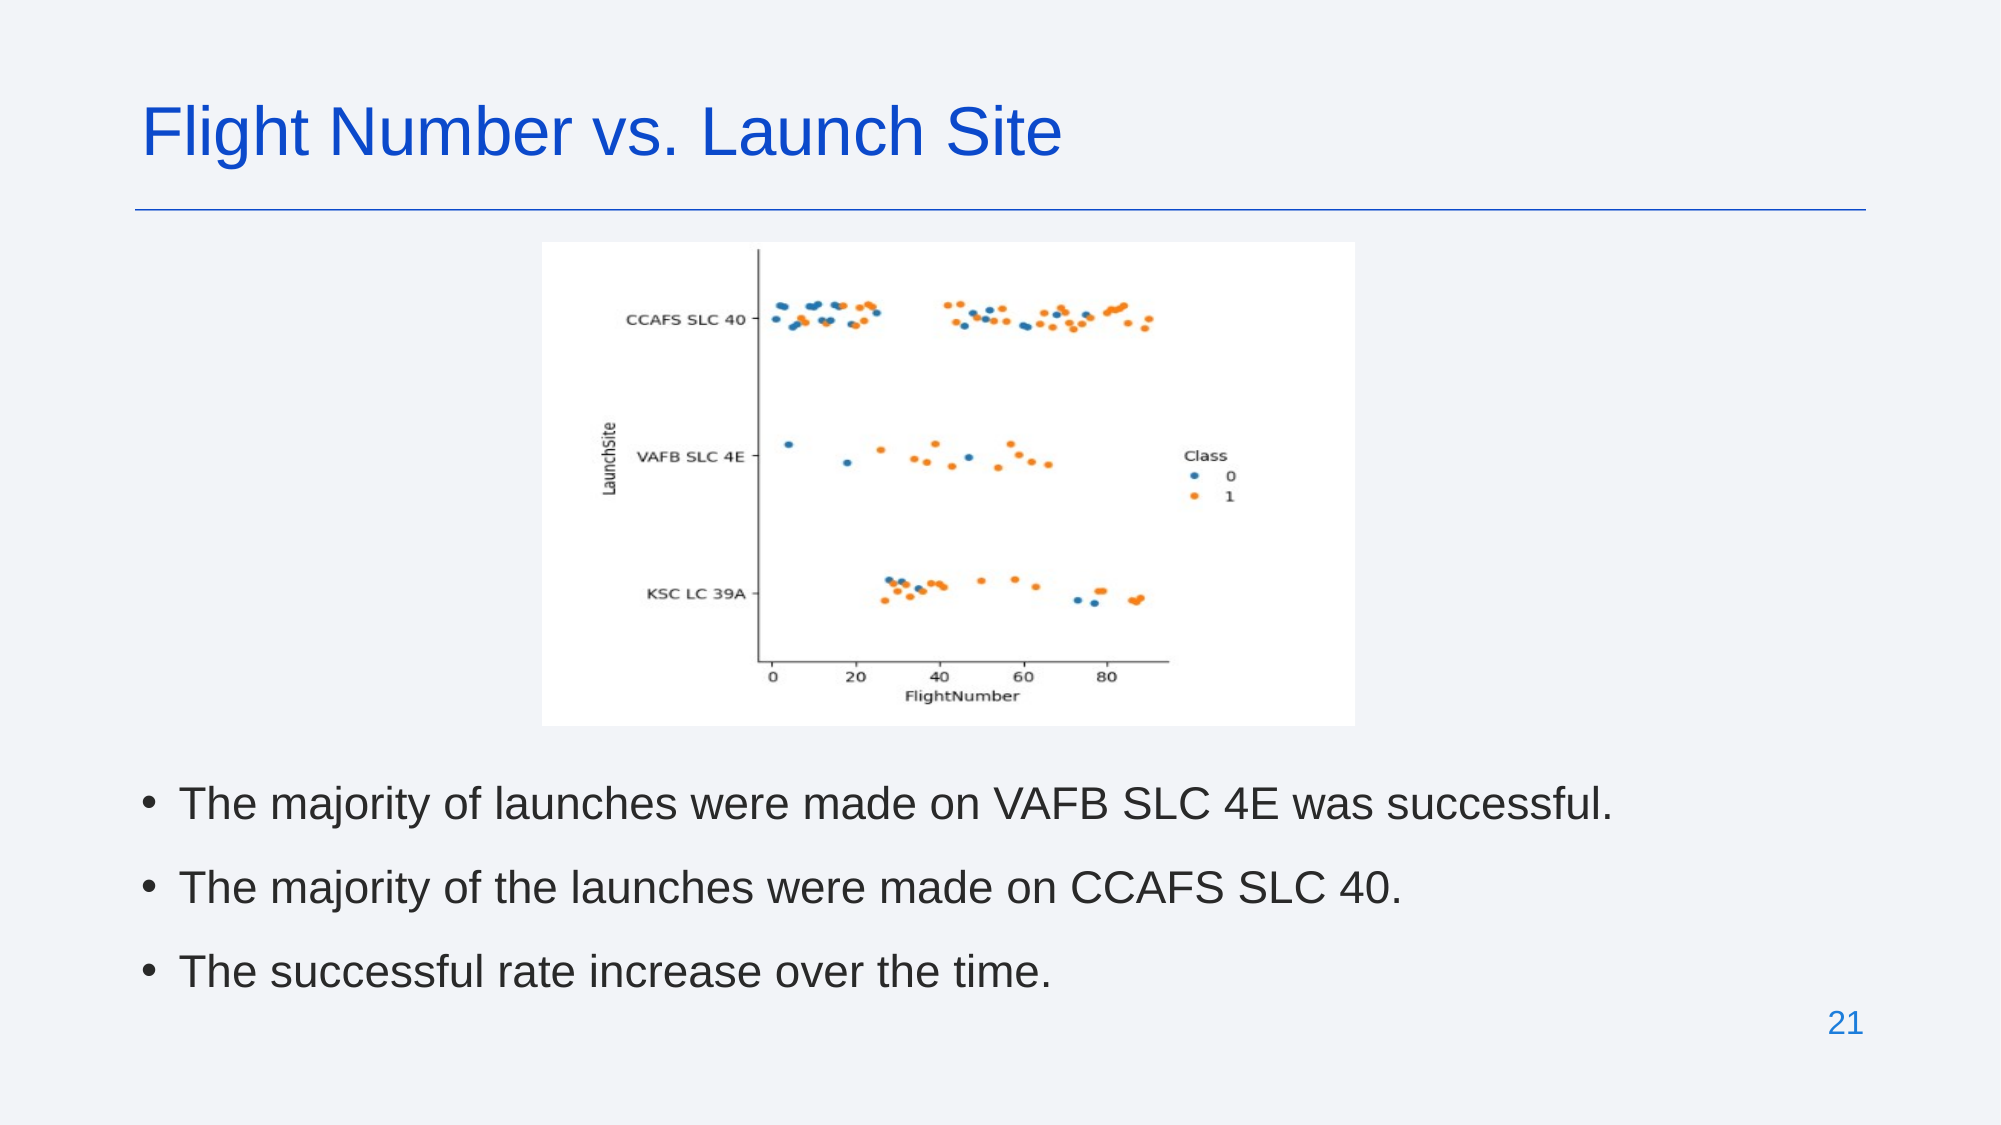

Flight Number vs. Launch Site

The majority of launches were made on VAFB SLC 4E was successful.
The majority of the launches were made on CCAFS SLC 40.
The successful rate increase over the time.
21